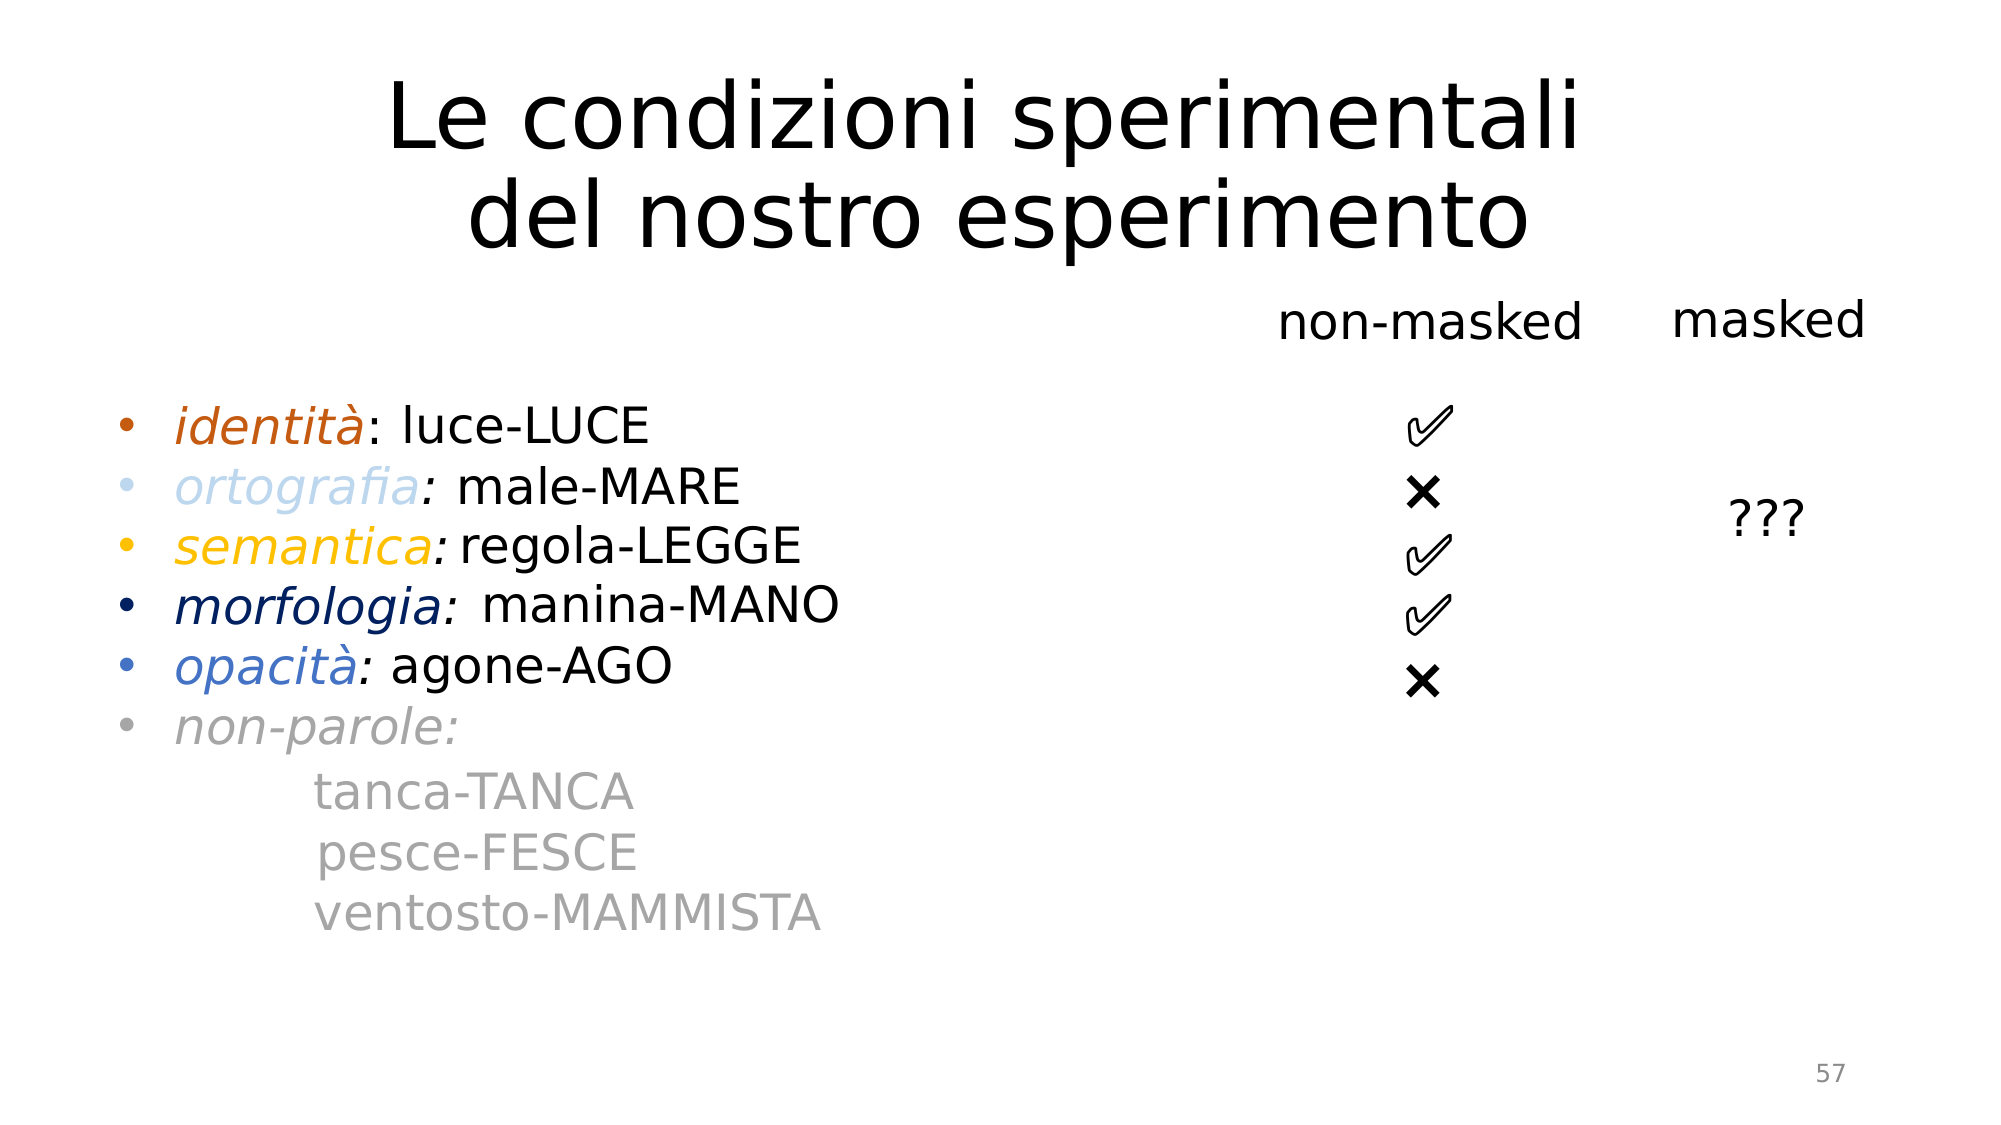

# Le condizioni sperimentali del nostro esperimento
masked
non-masked
✅
luce-LUCE
identità:
ortografia:
semantica:
morfologia:
opacità:
non-parole:
❌
male-MARE
???
regola-LEGGE
✅
manina-MANO
✅
agone-AGO
❌
tanca-TANCA
pesce-FESCE
ventosto-MAMMISTA
57